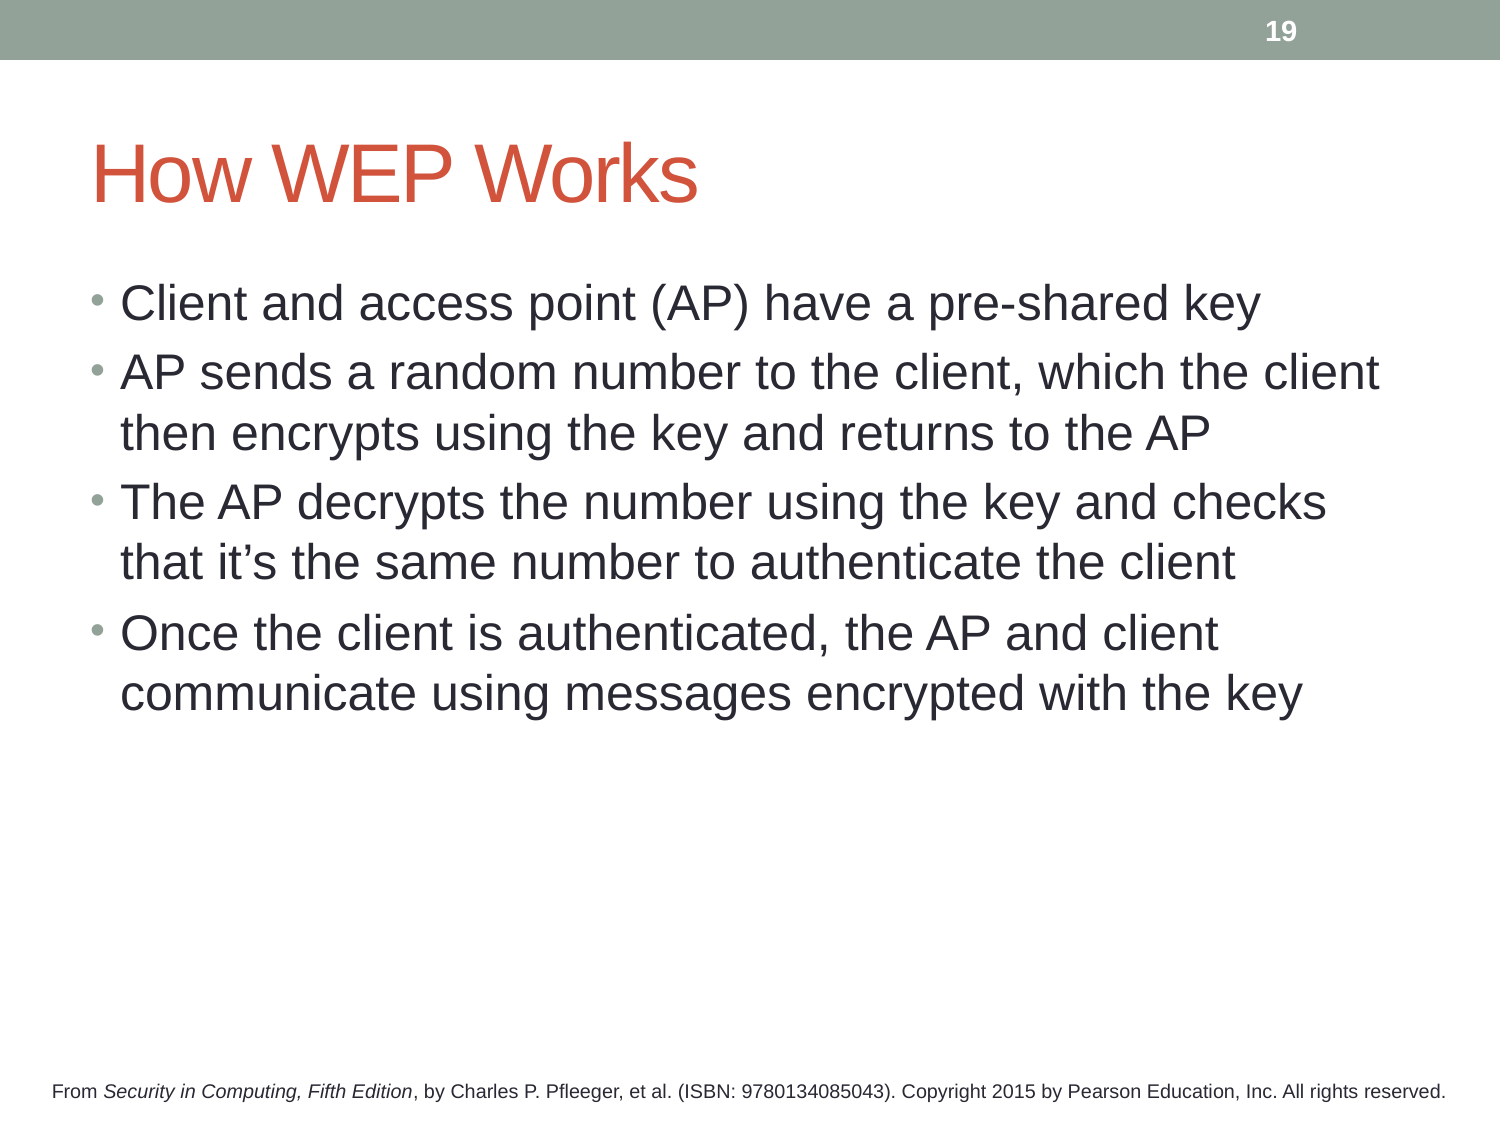

19
# How WEP Works
Client and access point (AP) have a pre-shared key
AP sends a random number to the client, which the client then encrypts using the key and returns to the AP
The AP decrypts the number using the key and checks that it’s the same number to authenticate the client
Once the client is authenticated, the AP and client communicate using messages encrypted with the key
From Security in Computing, Fifth Edition, by Charles P. Pfleeger, et al. (ISBN: 9780134085043). Copyright 2015 by Pearson Education, Inc. All rights reserved.